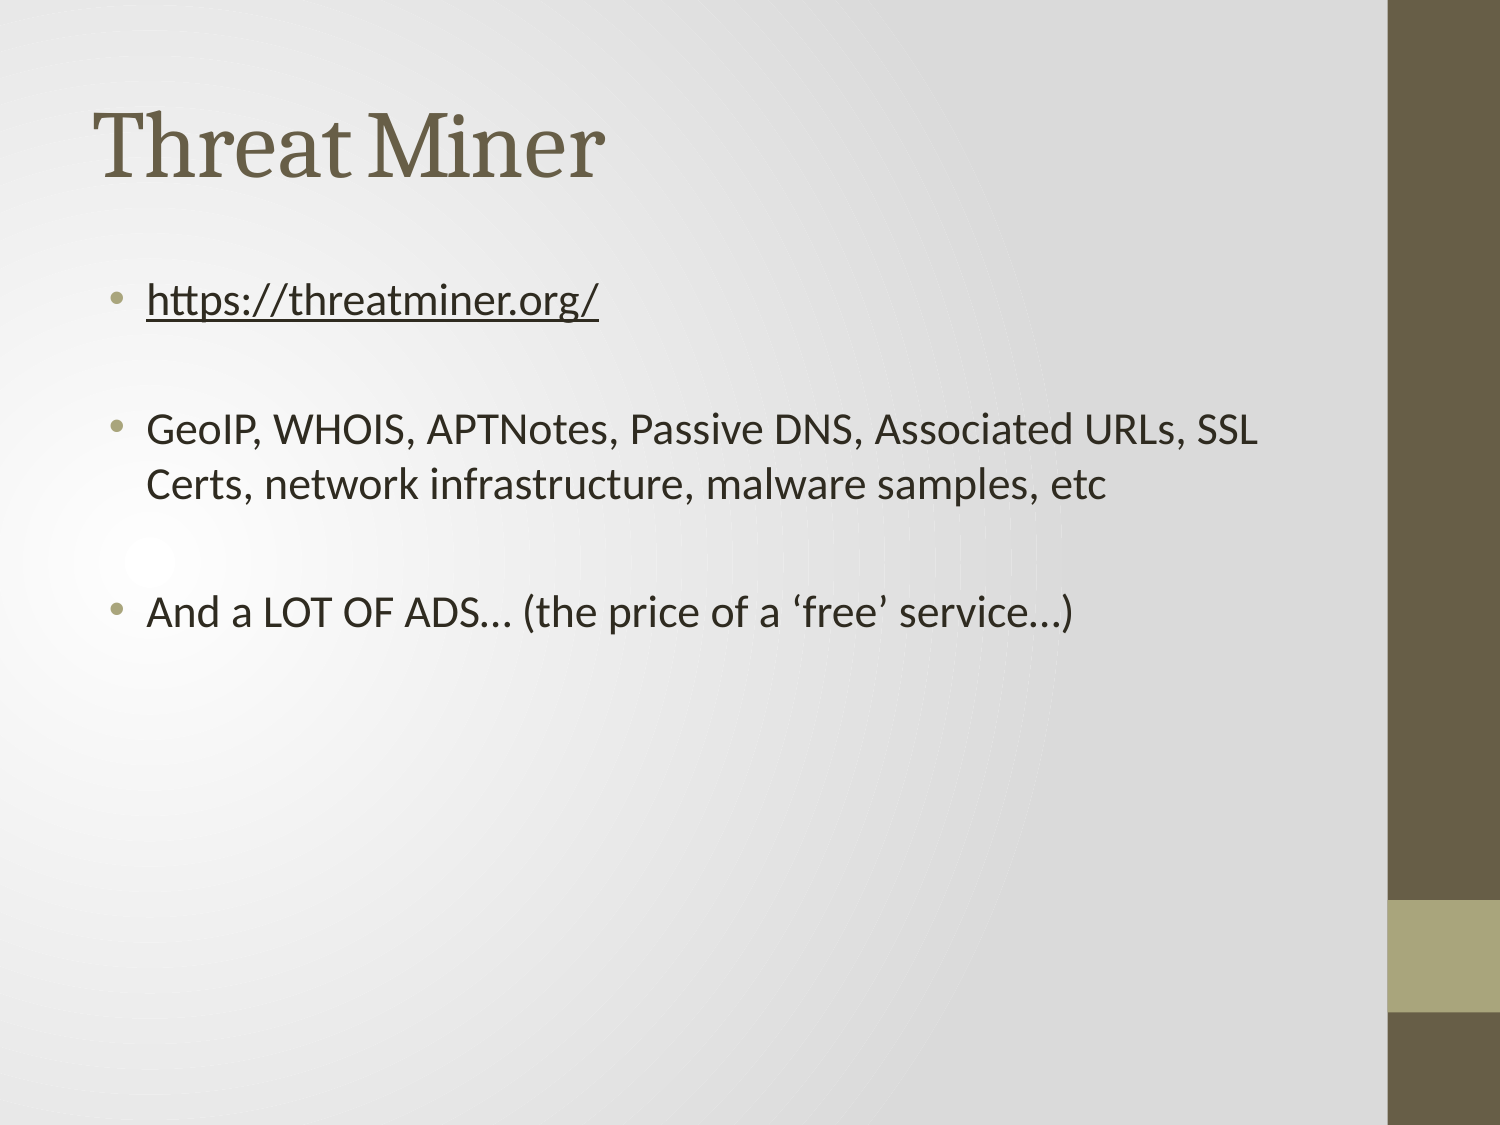

# Threat Miner
https://threatminer.org/

GeoIP, WHOIS, APTNotes, Passive DNS, Associated URLs, SSL Certs, network infrastructure, malware samples, etc

And a LOT OF ADS… (the price of a ‘free’ service…)